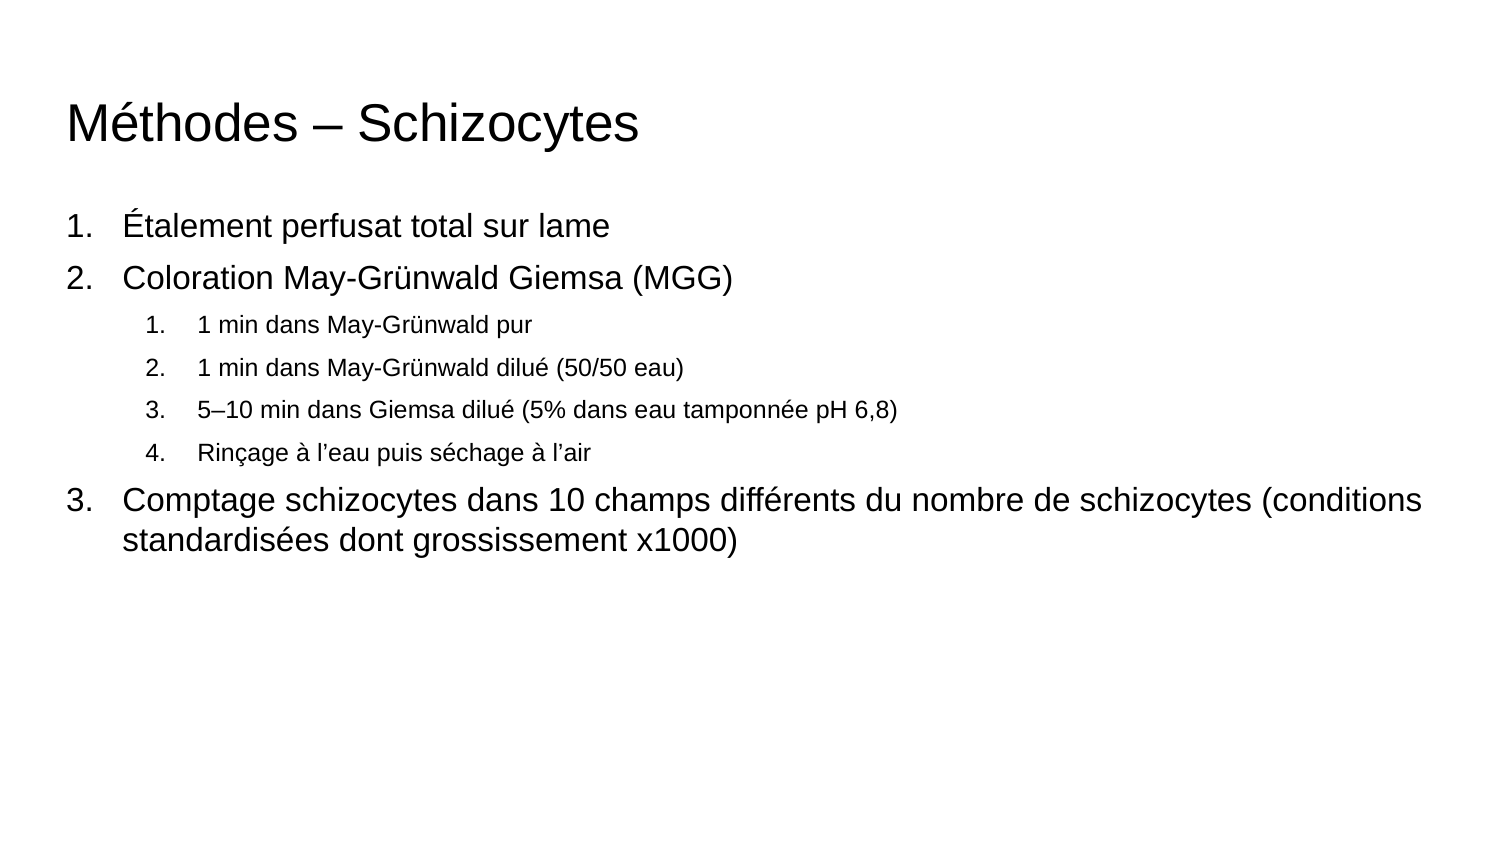

# Méthodes – Schizocytes
Étalement perfusat total sur lame
Coloration May-Grünwald Giemsa (MGG)
1 min dans May-Grünwald pur
1 min dans May-Grünwald dilué (50/50 eau)
5–10 min dans Giemsa dilué (5% dans eau tamponnée pH 6,8)
Rinçage à l’eau puis séchage à l’air
Comptage schizocytes dans 10 champs différents du nombre de schizocytes (conditions standardisées dont grossissement x1000)